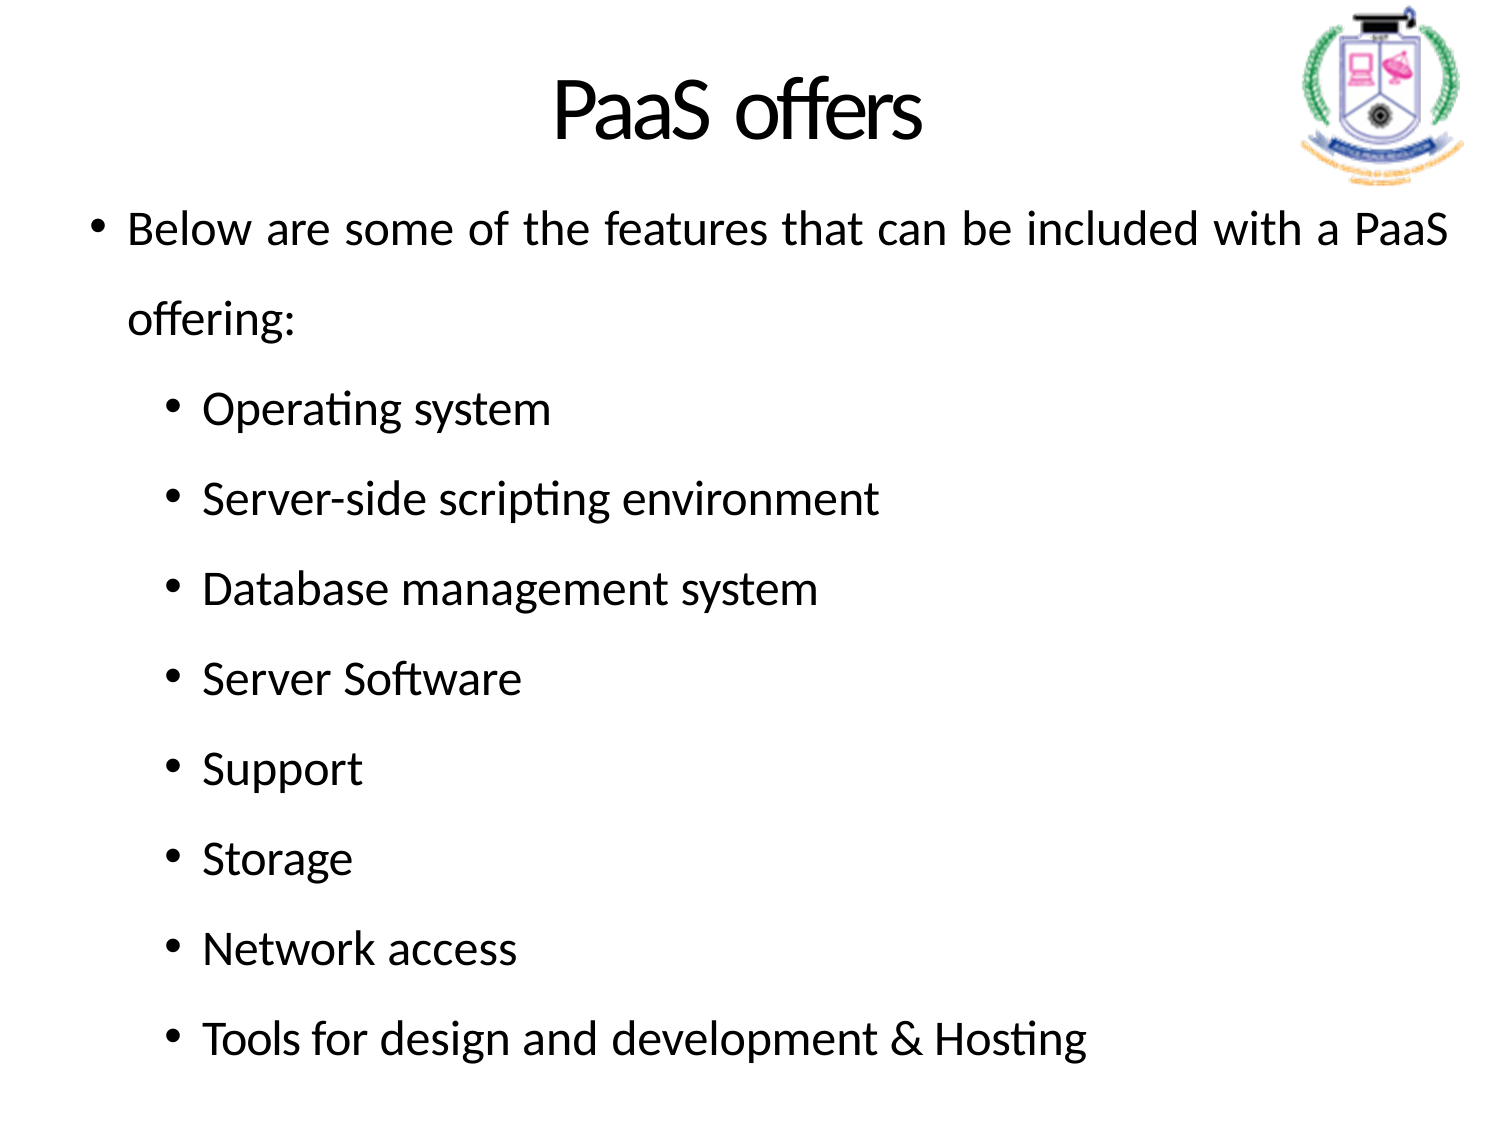

# PaaS offers
Below are some of the features that can be included with a PaaS  offering:
Operating system
Server-side scripting environment
Database management system
Server Software
Support
Storage
Network access
Tools for design and development & Hosting